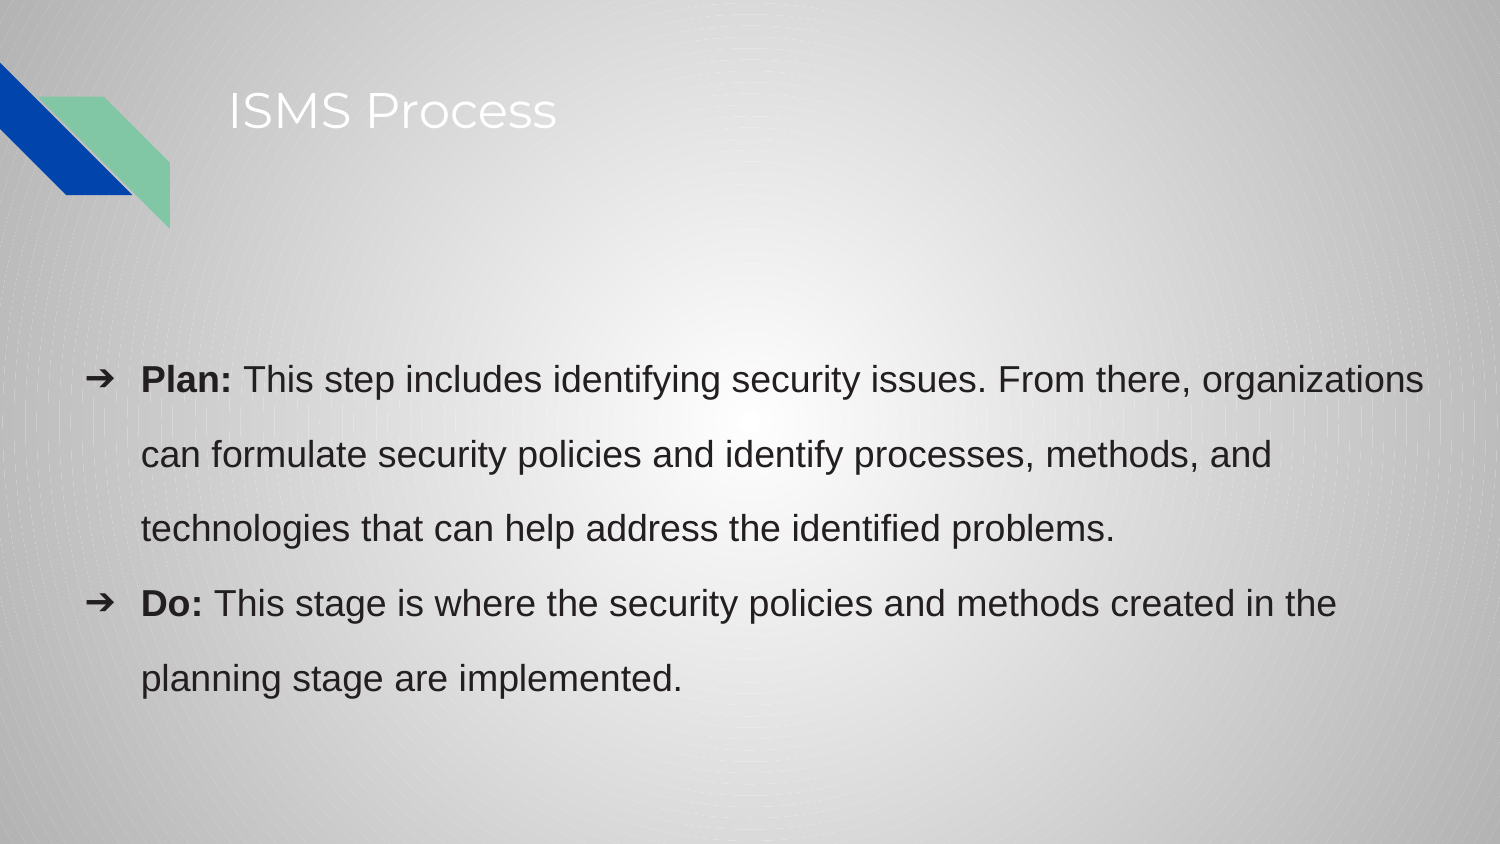

# ISMS Process

Plan: This step includes identifying security issues. From there, organizations can formulate security policies and identify processes, methods, and technologies that can help address the identified problems.
Do: This stage is where the security policies and methods created in the planning stage are implemented.